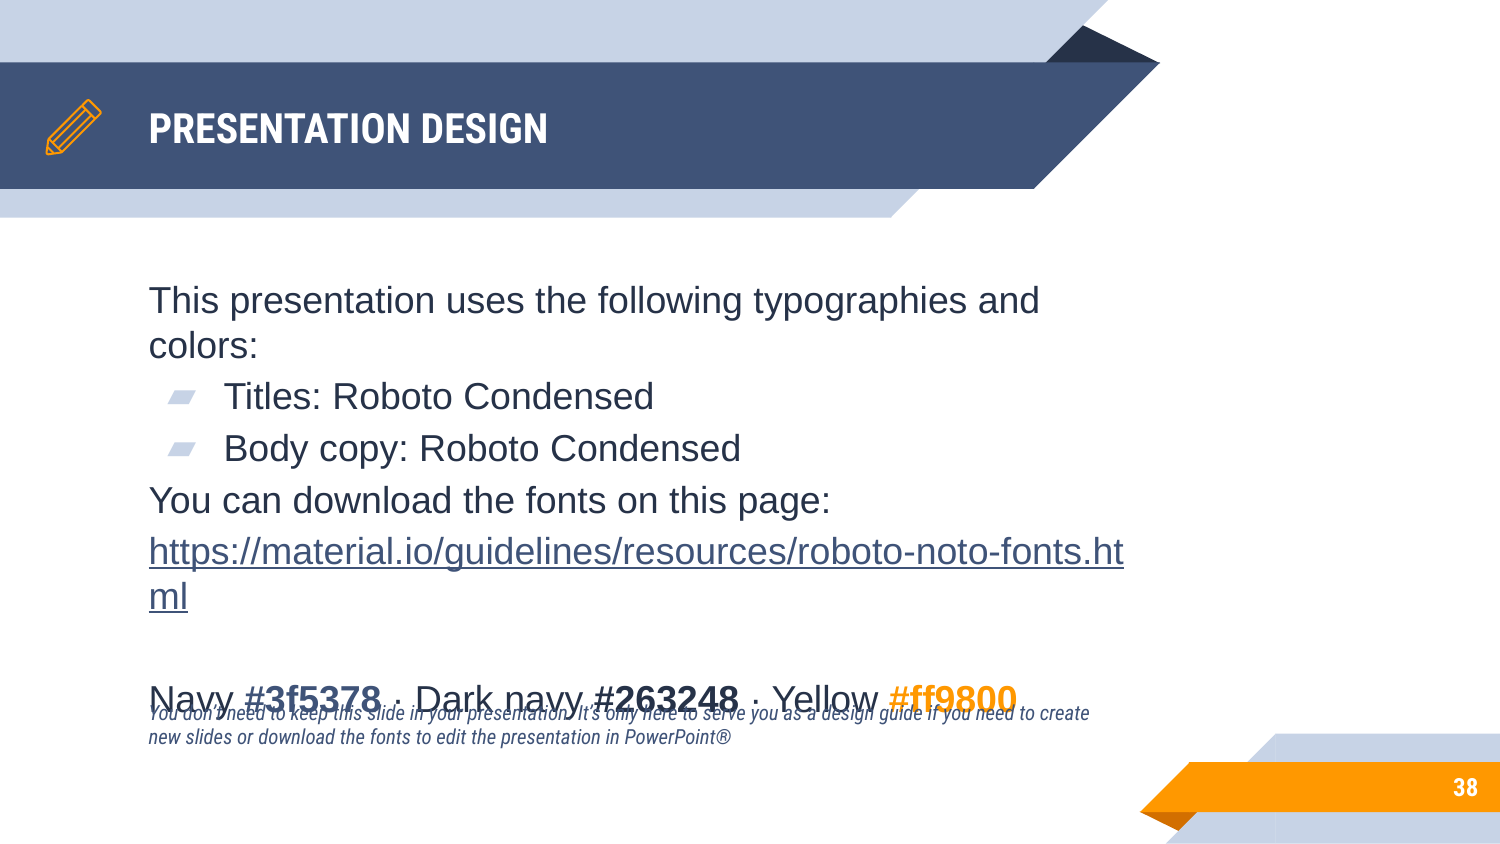

# PRESENTATION DESIGN

This presentation uses the following typographies and colors:
Titles: Roboto Condensed
Body copy: Roboto Condensed
You can download the fonts on this page:
https://material.io/guidelines/resources/roboto-noto-fonts.html

Navy #3f5378 · Dark navy #263248 · Yellow #ff9800
You don’t need to keep this slide in your presentation. It’s only here to serve you as a design guide if you need to create new slides or download the fonts to edit the presentation in PowerPoint®

38